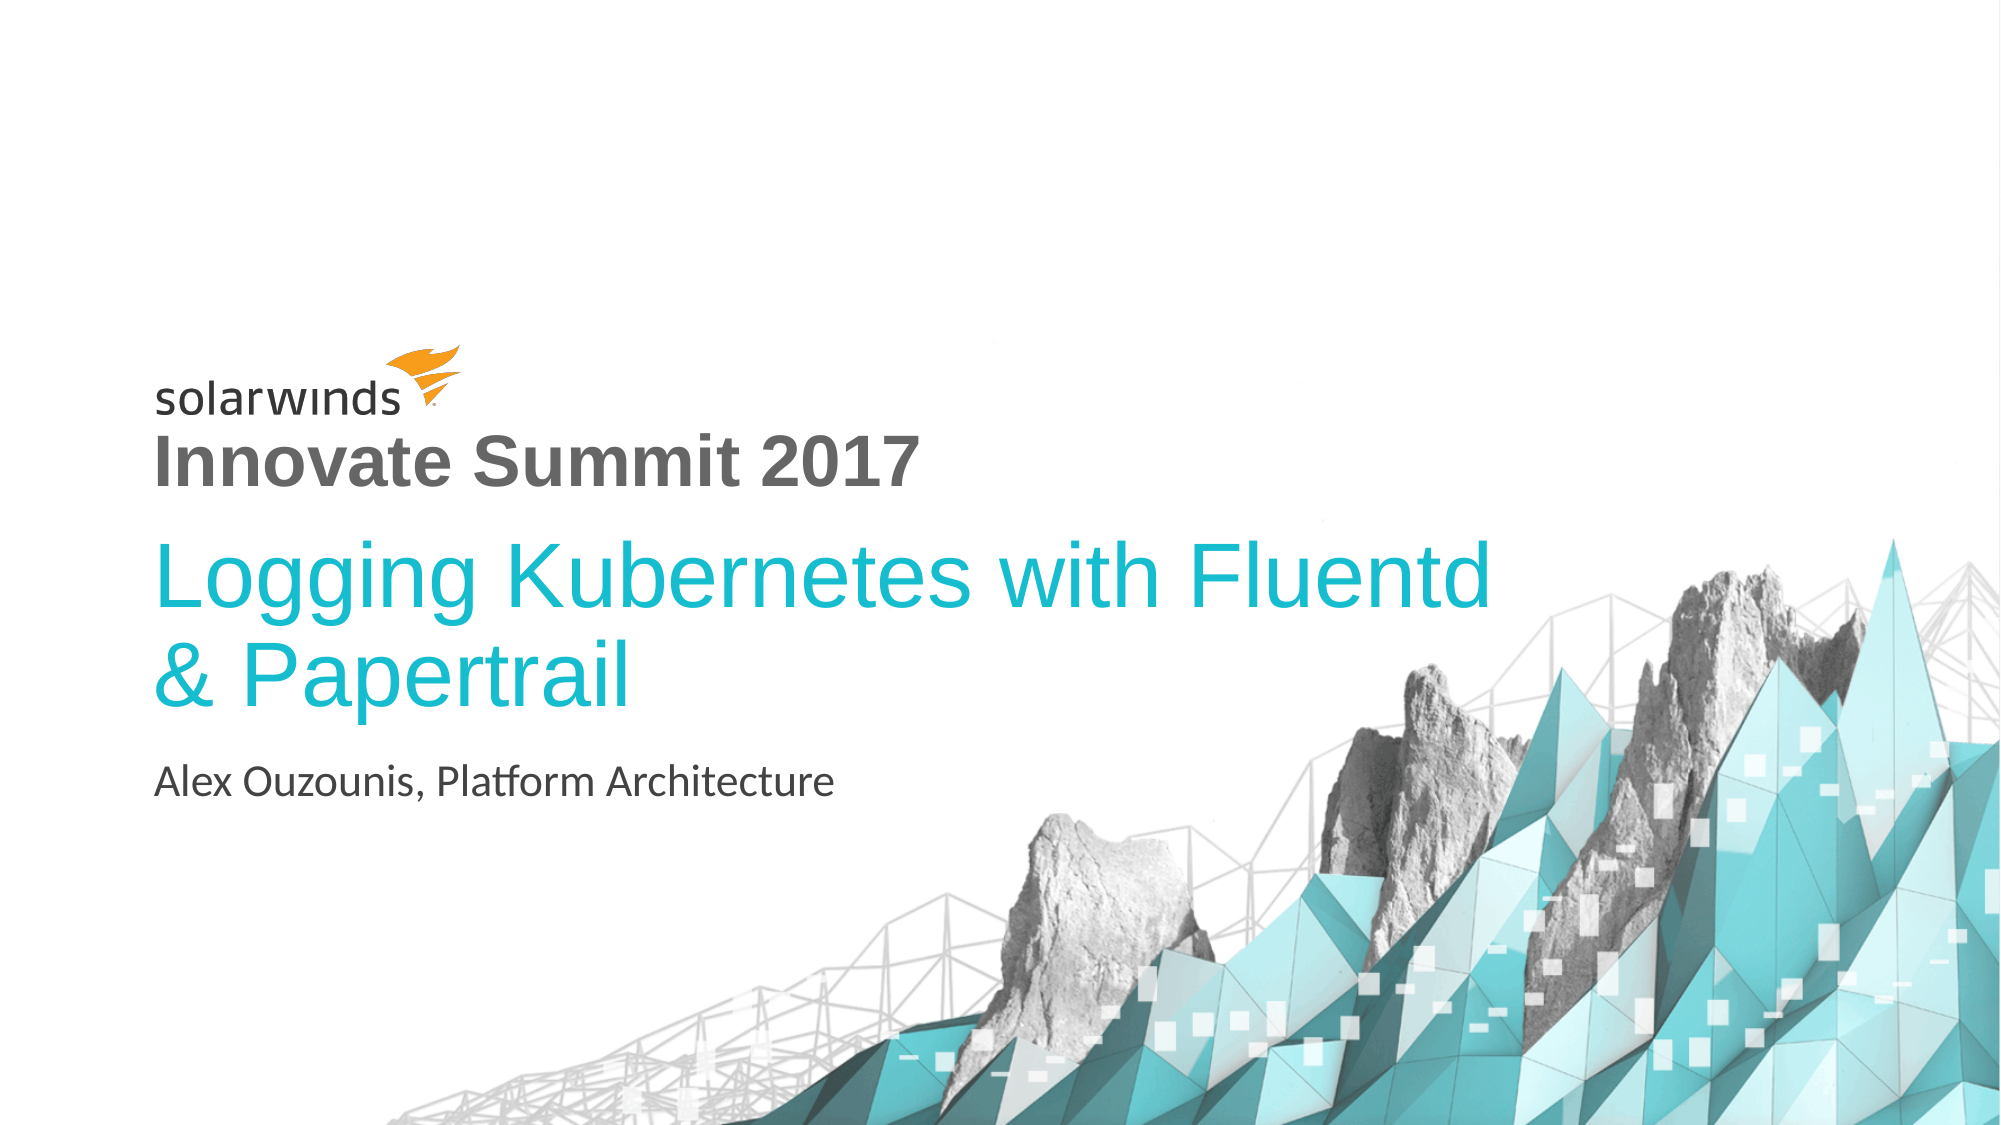

# Logging Kubernetes with Fluentd & Papertrail
Alex Ouzounis, Platform Architecture